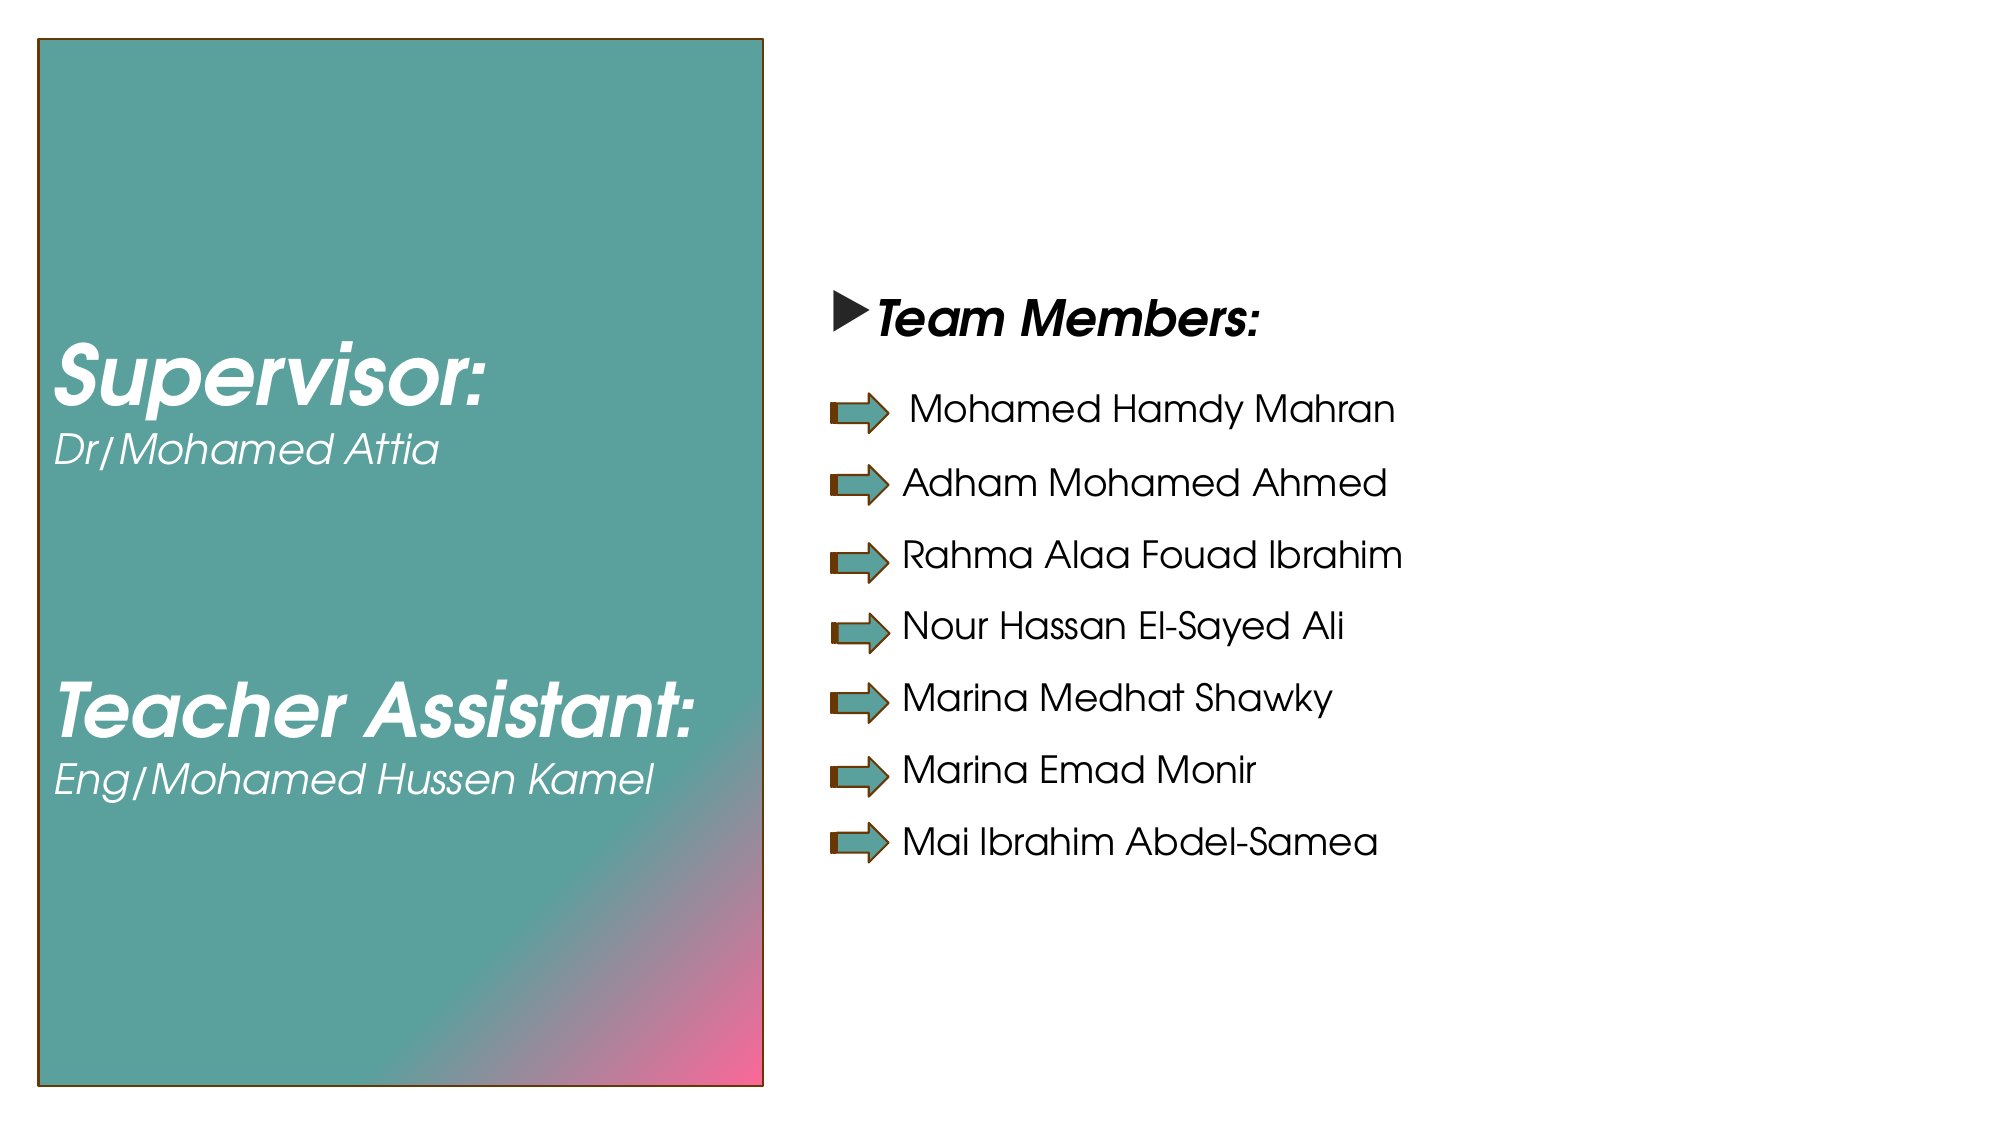

Supervisor: Dr/Mohamed Attia

Teacher Assistant:
Eng/Mohamed Hussen Kamel
#
Team Members:
      Mohamed Hamdy Mahran
       Adham Mohamed Ahmed
       Rahma Alaa Fouad Ibrahim
       Nour Hassan El-Sayed Ali
       Marina Medhat Shawky
       Marina Emad Monir
       Mai Ibrahim Abdel-Samea